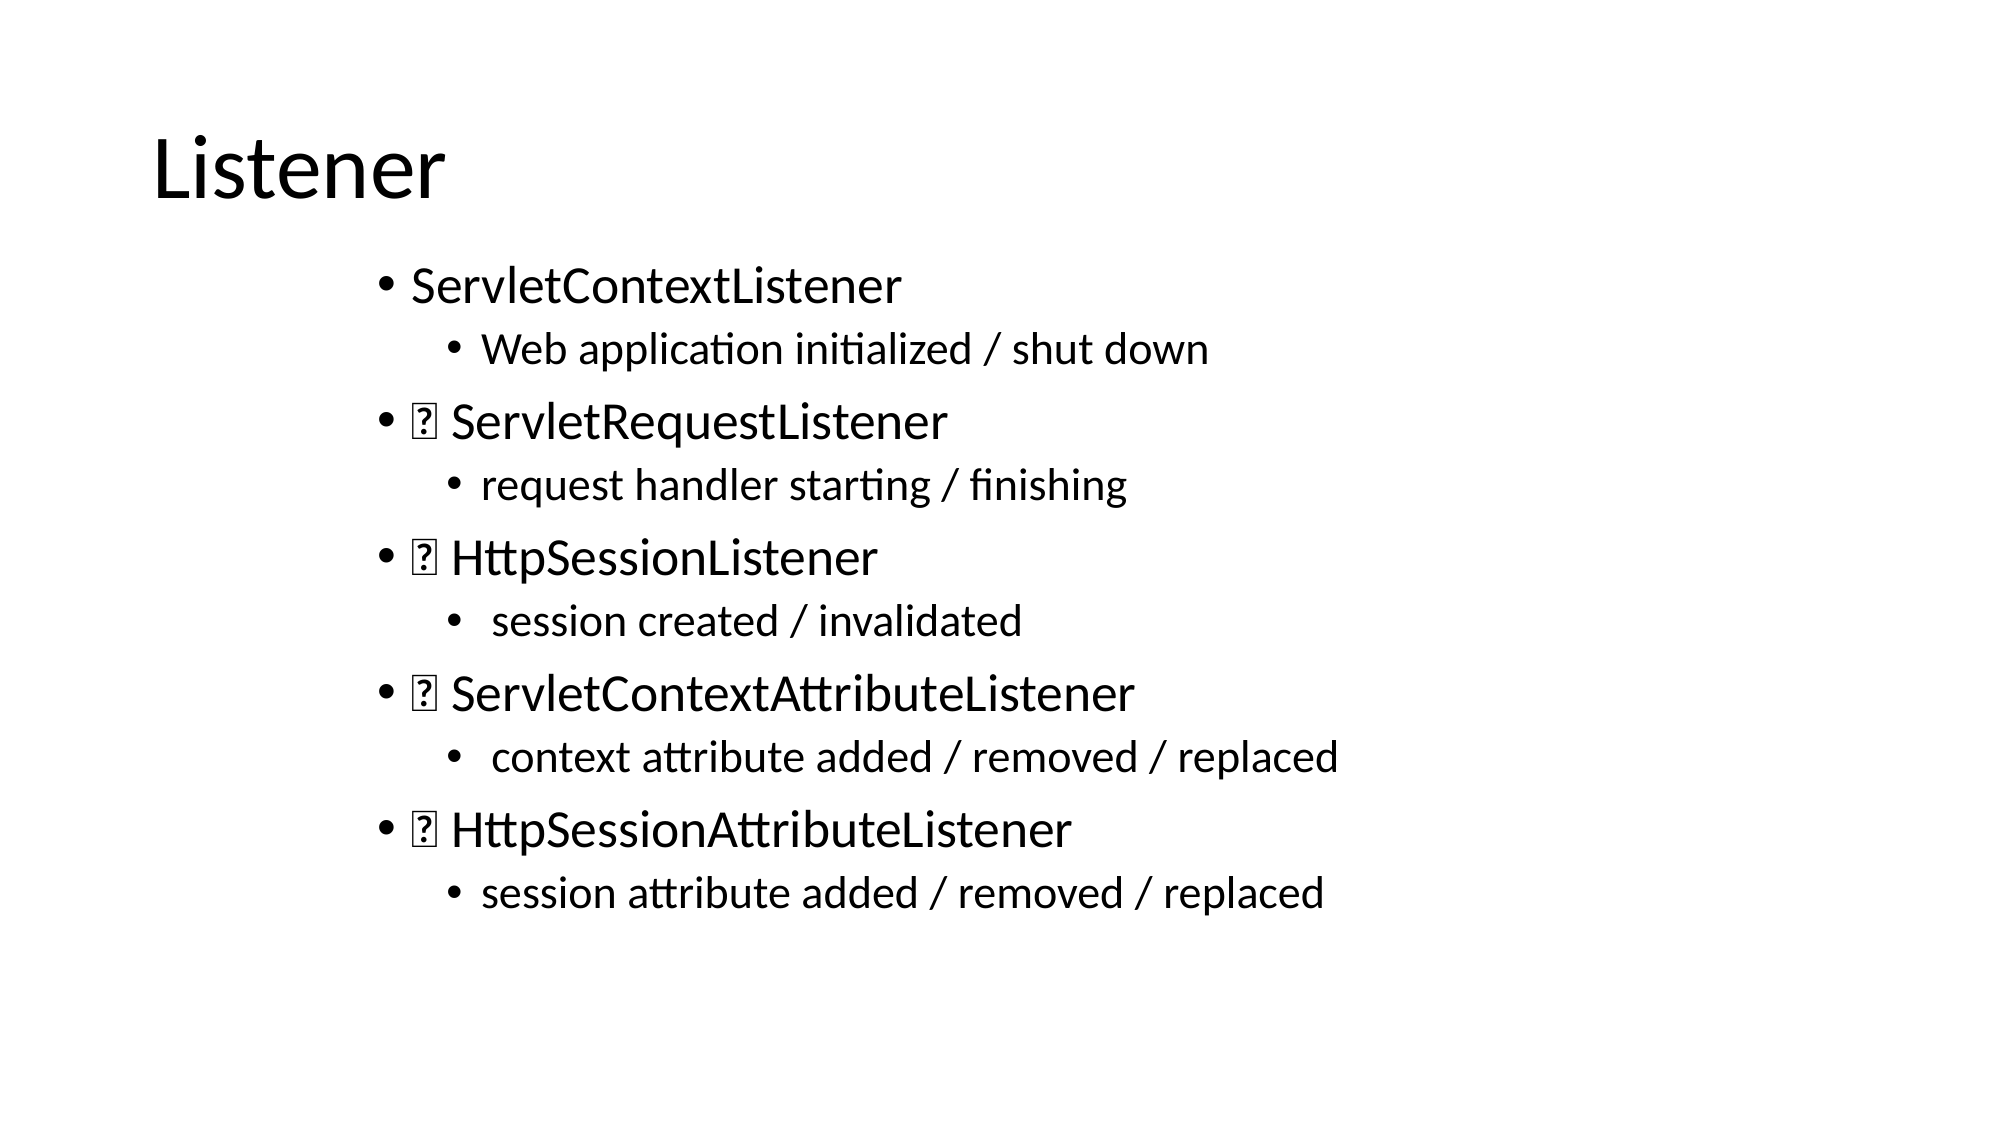

# Listener
ServletContextListener
Web application initialized / shut down
􀂃 ServletRequestListener
request handler starting / finishing
􀂃 HttpSessionListener
 session created / invalidated
􀂃 ServletContextAttributeListener
 context attribute added / removed / replaced
􀂃 HttpSessionAttributeListener
session attribute added / removed / replaced